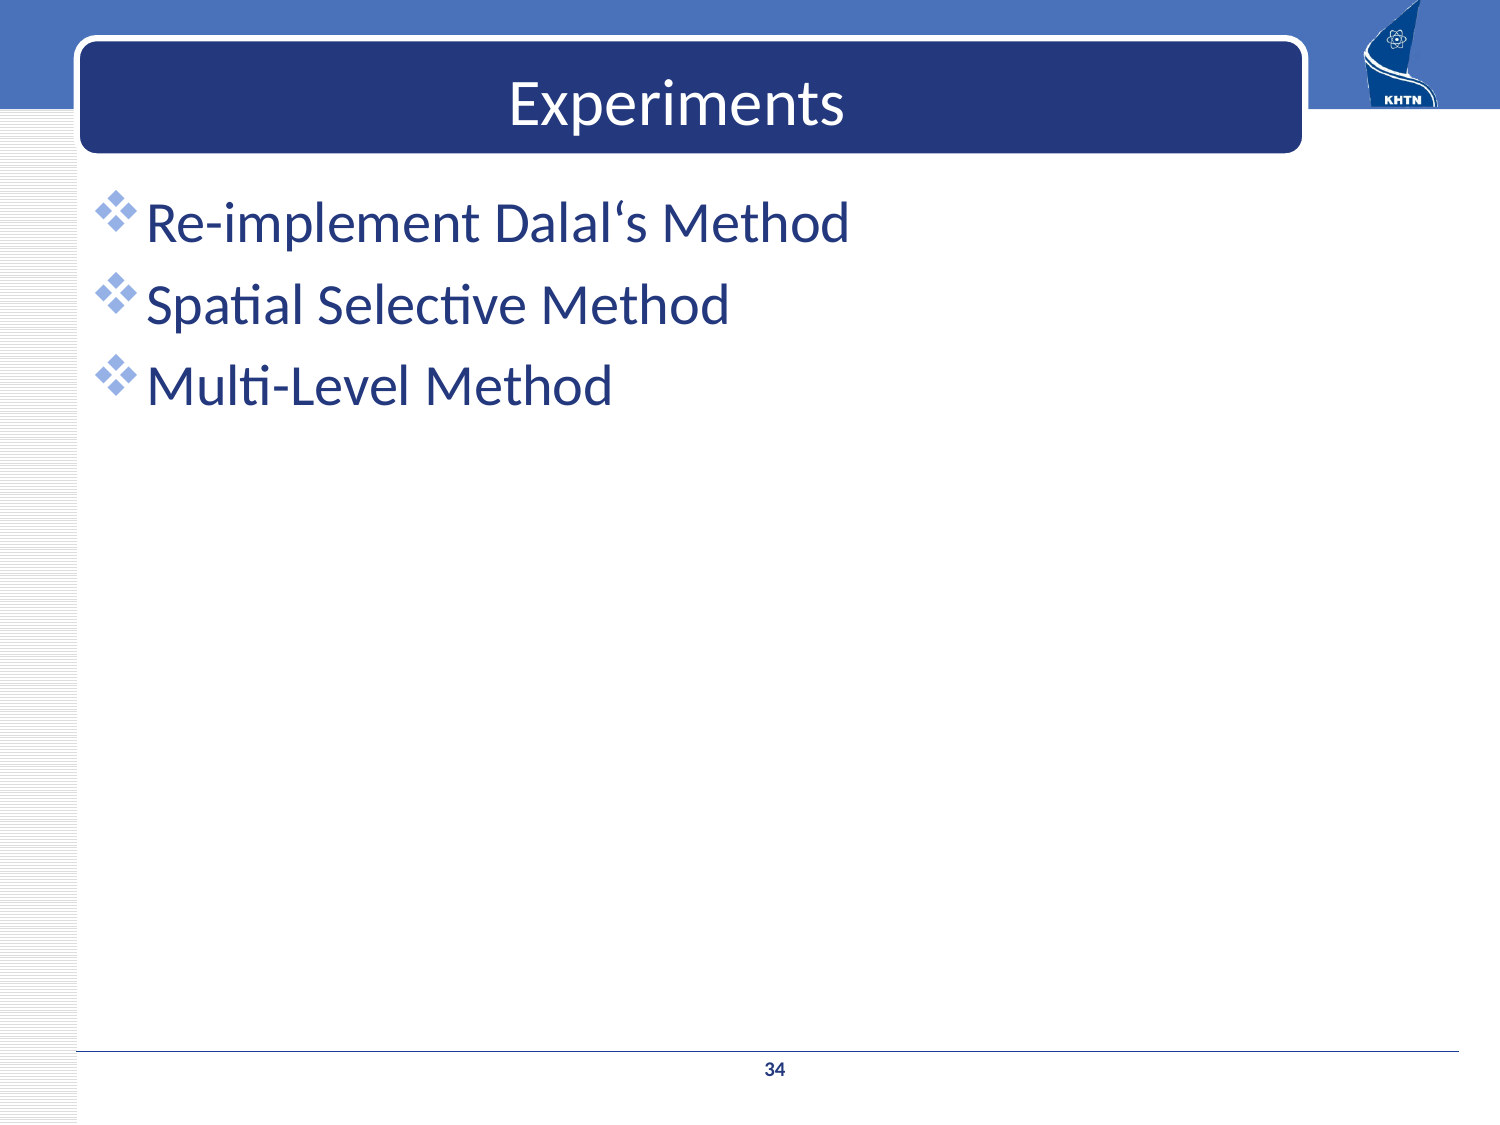

# Experiments
Re-implement Dalal‘s Method
Spatial Selective Method
Multi-Level Method
34